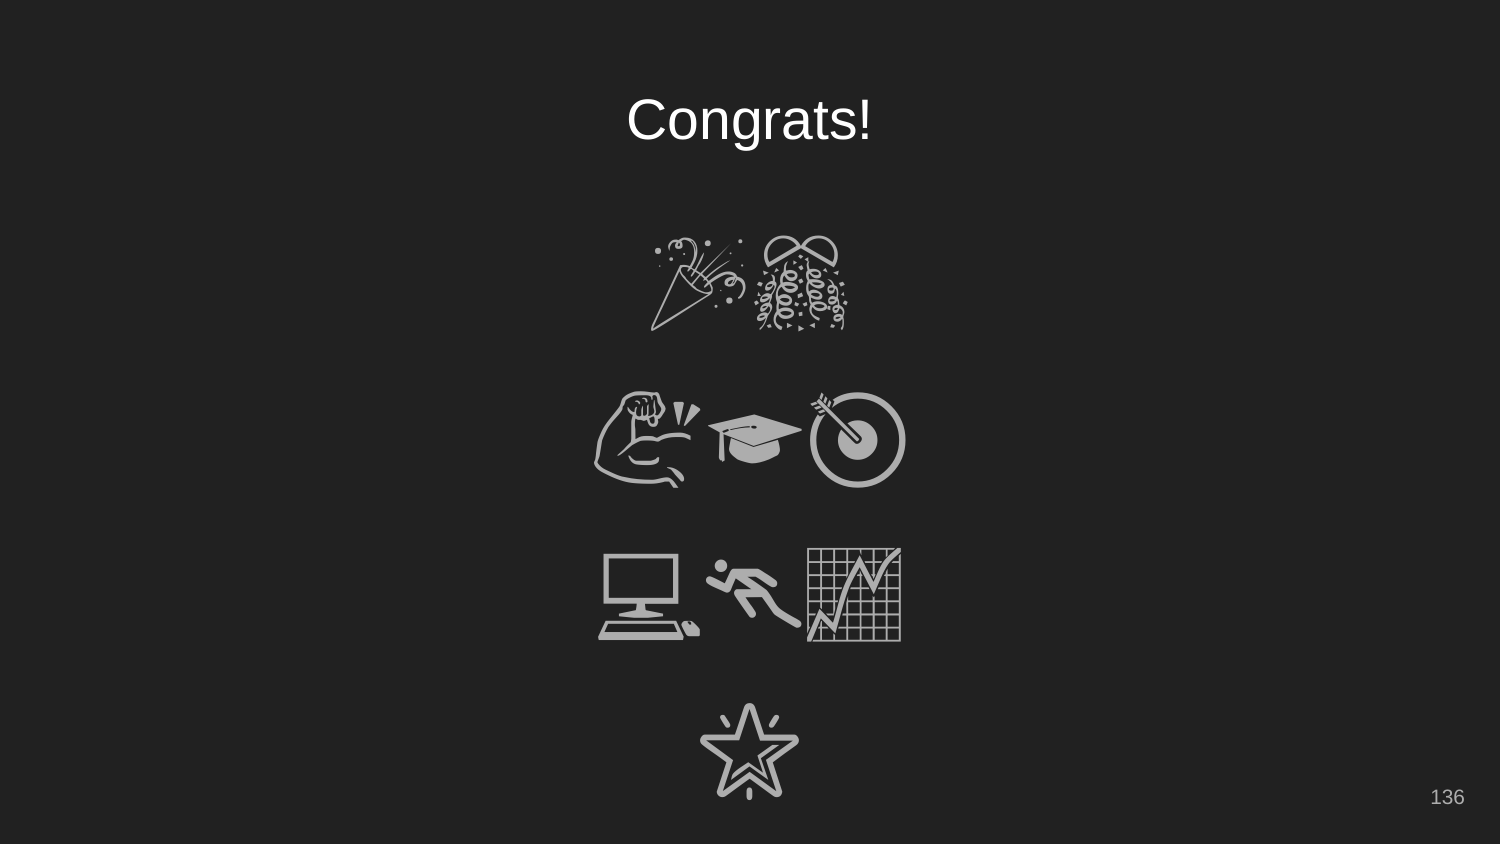

# Congrats!
🎉🎊
💪🎓🎯
💻🏃📈
🌟
136